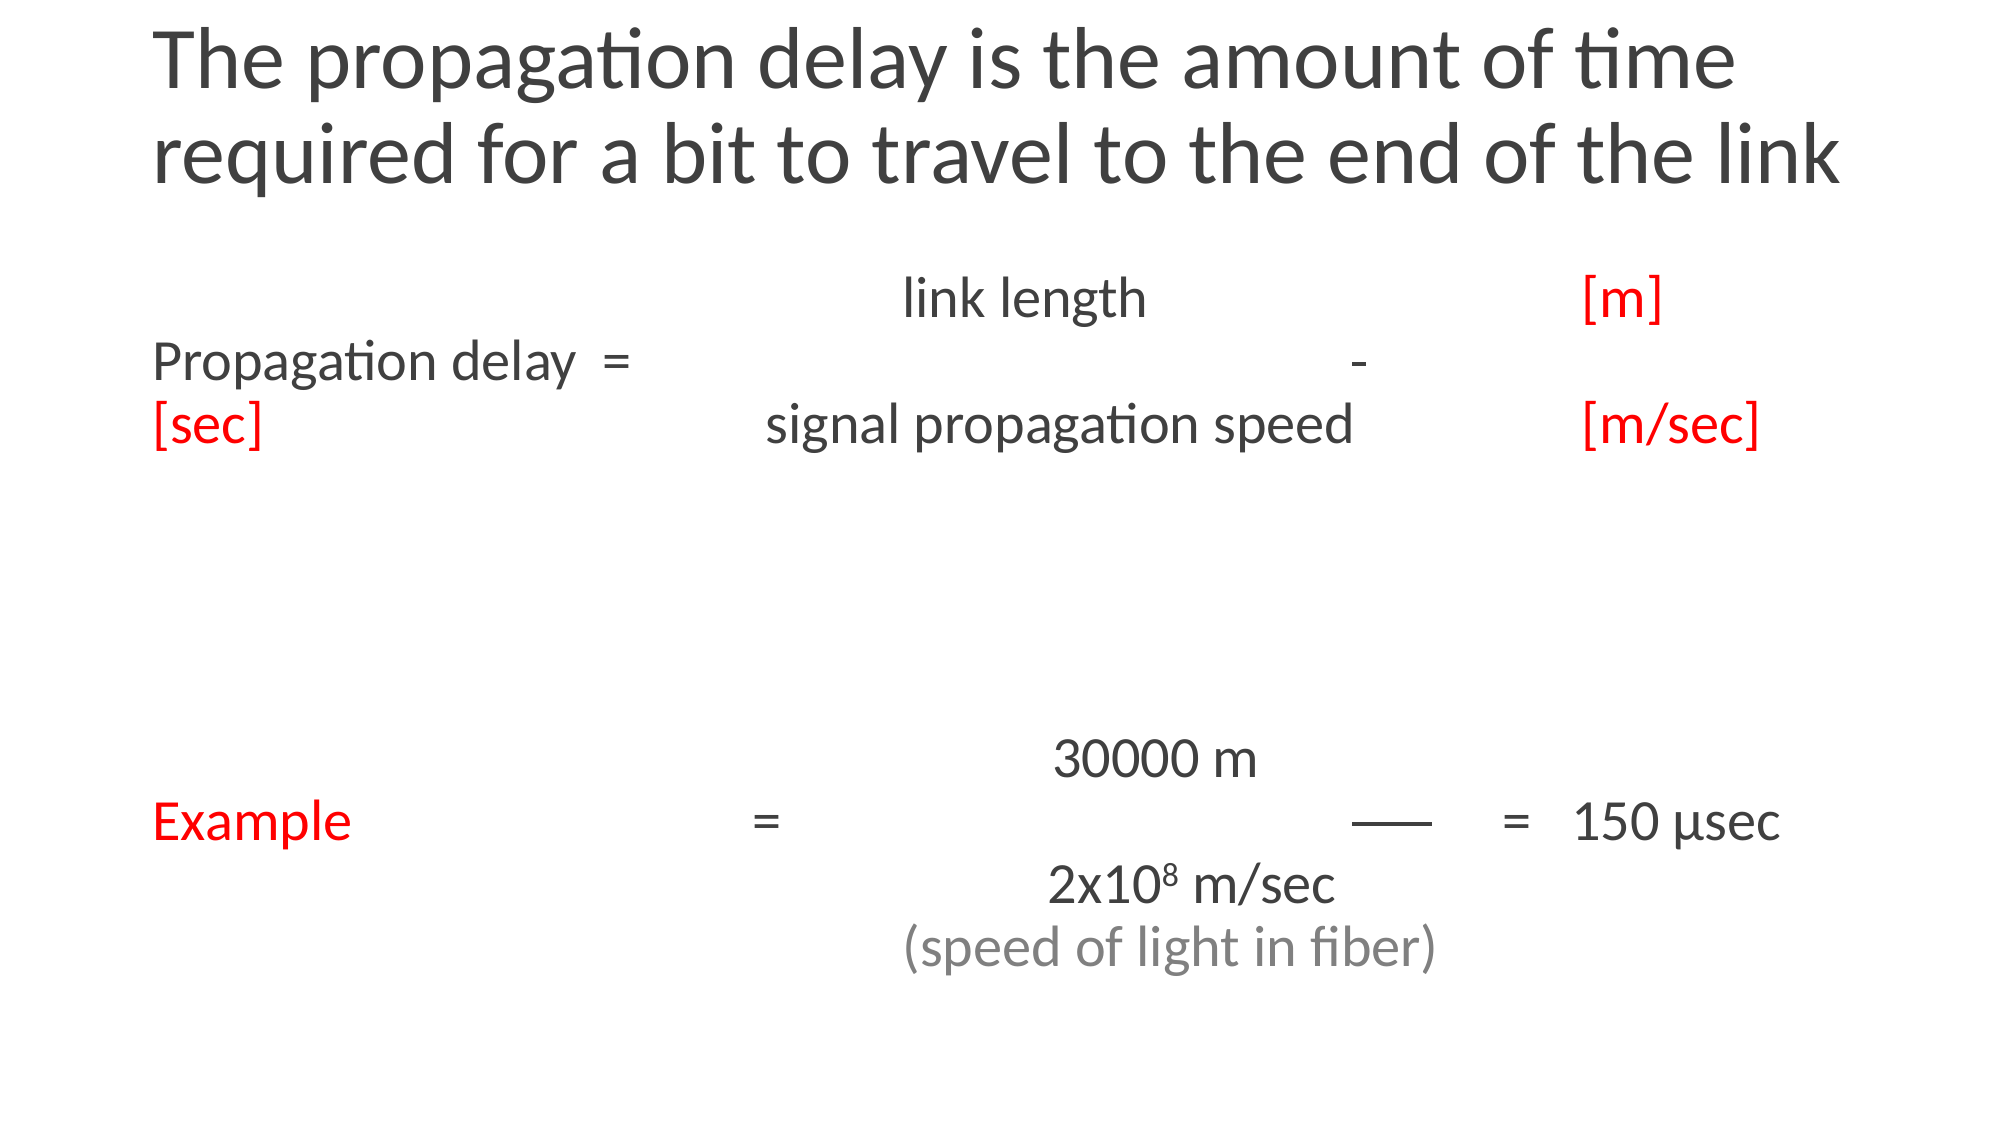

# The propagation delay is the amount of time required for a bit to travel to the end of the link
					link length			      [m]
Propagation delay 	=
[sec]				 signal propagation speed	      [m/sec]

						30000 m
Example 			=				      	=   150 μsec
					           2x108 m/sec
					(speed of light in fiber)